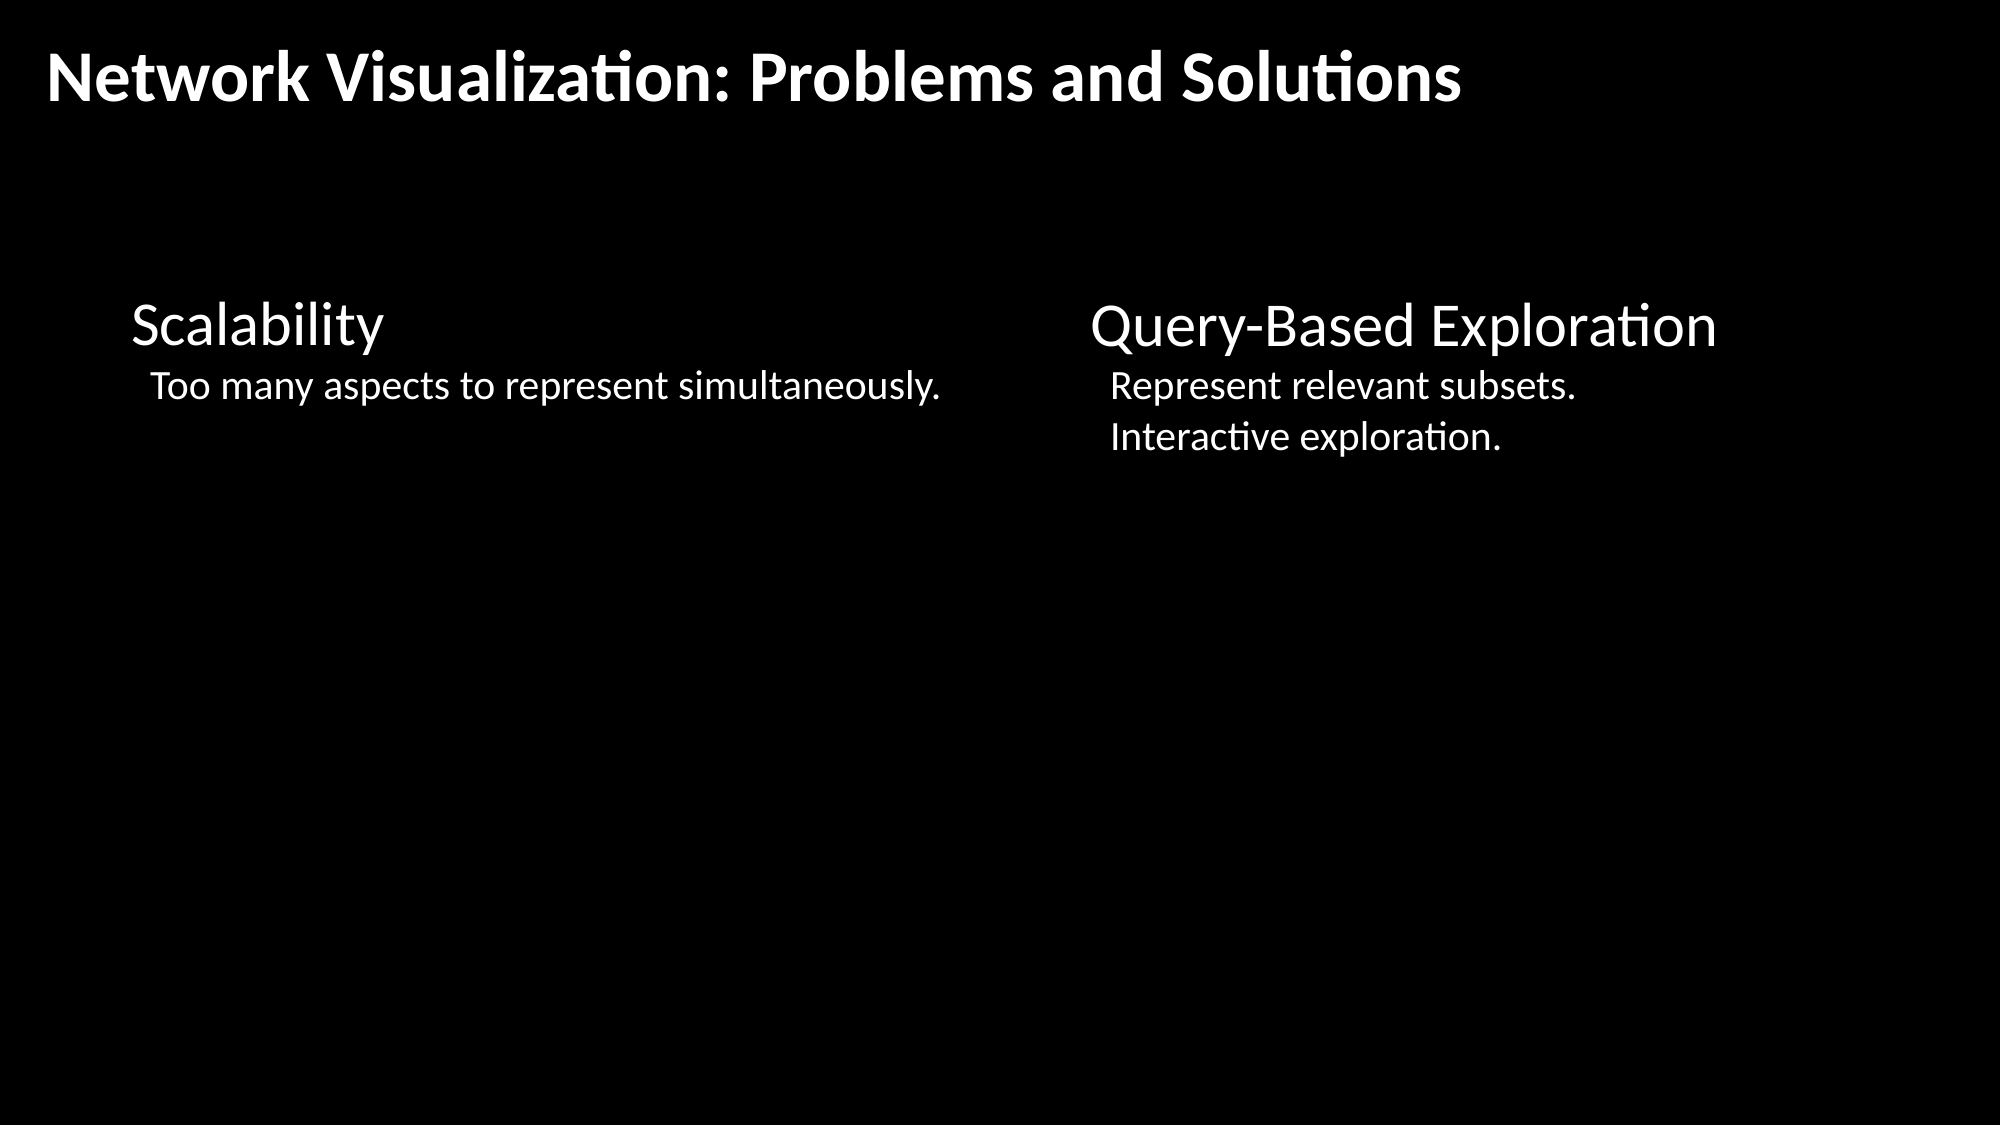

Network Visualization: Problems and Solutions
Scalability
Too many aspects to represent simultaneously.
Query-Based Exploration
Represent relevant subsets.
Interactive exploration.